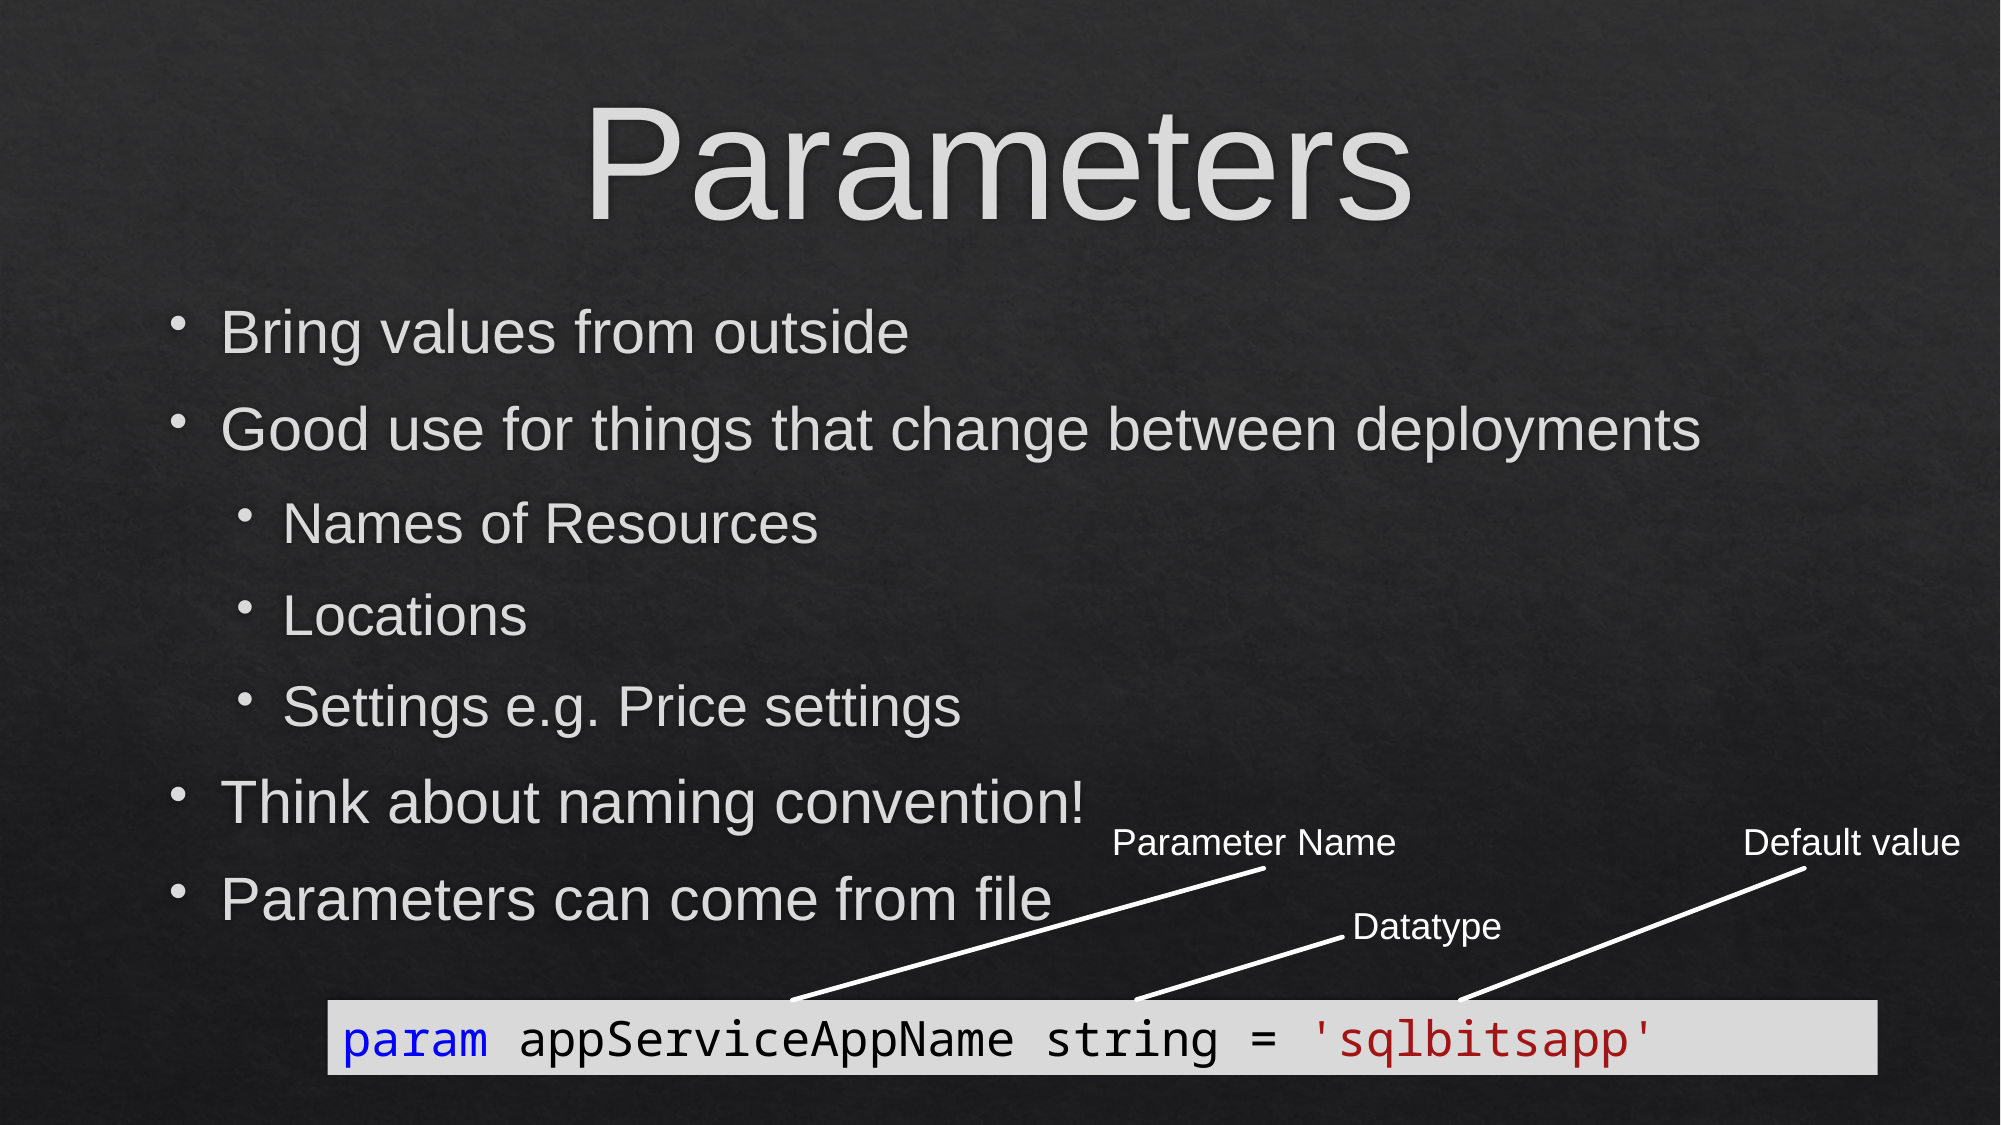

# Parameters
Bring values from outside
Good use for things that change between deployments
Names of Resources
Locations
Settings e.g. Price settings
Think about naming convention!
Parameters can come from file
Parameter Name
Default value
Datatype
param appServiceAppName string = 'sqlbitsapp'